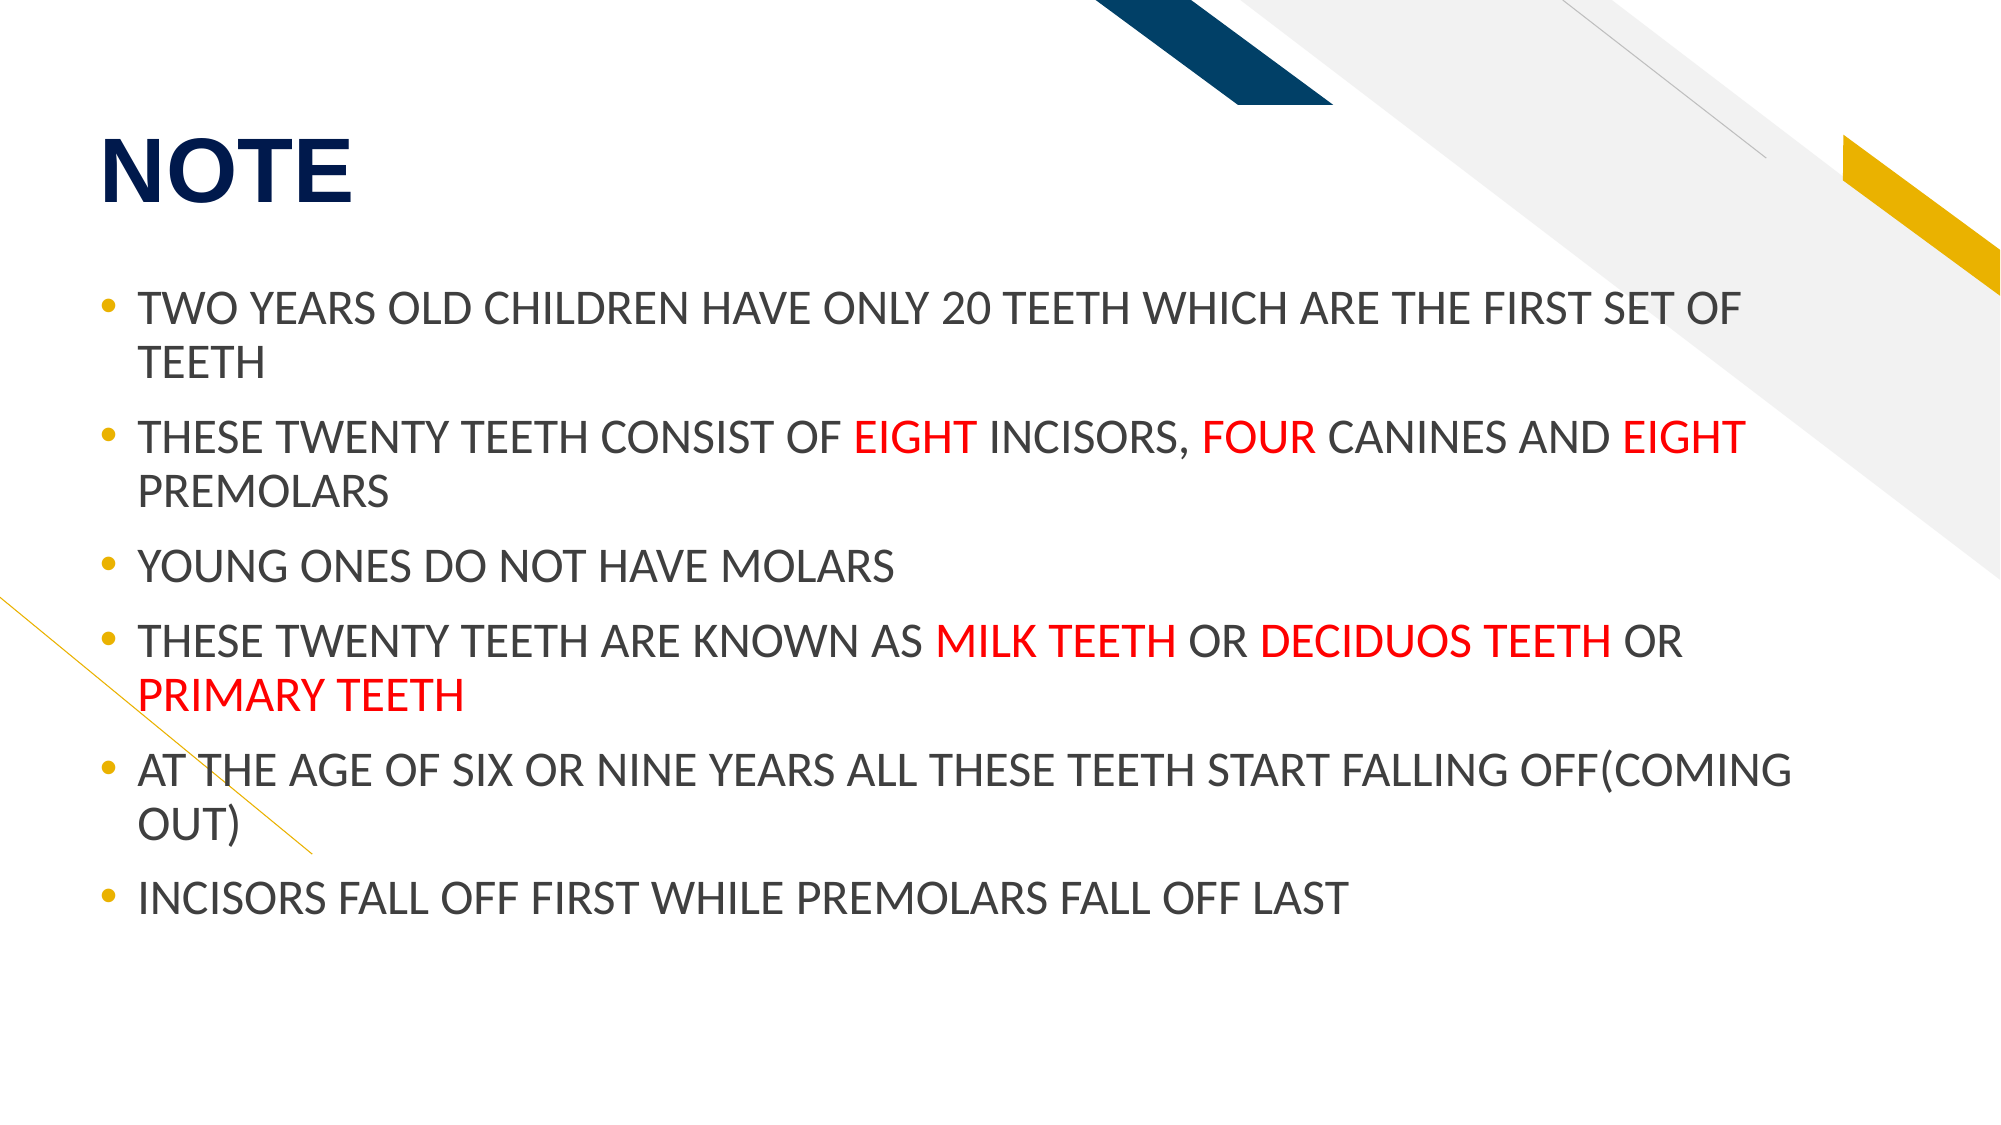

# NOTE
TWO YEARS OLD CHILDREN HAVE ONLY 20 TEETH WHICH ARE THE FIRST SET OF TEETH
THESE TWENTY TEETH CONSIST OF EIGHT INCISORS, FOUR CANINES AND EIGHT PREMOLARS
YOUNG ONES DO NOT HAVE MOLARS
THESE TWENTY TEETH ARE KNOWN AS MILK TEETH OR DECIDUOS TEETH OR PRIMARY TEETH
AT THE AGE OF SIX OR NINE YEARS ALL THESE TEETH START FALLING OFF(COMING OUT)
INCISORS FALL OFF FIRST WHILE PREMOLARS FALL OFF LAST